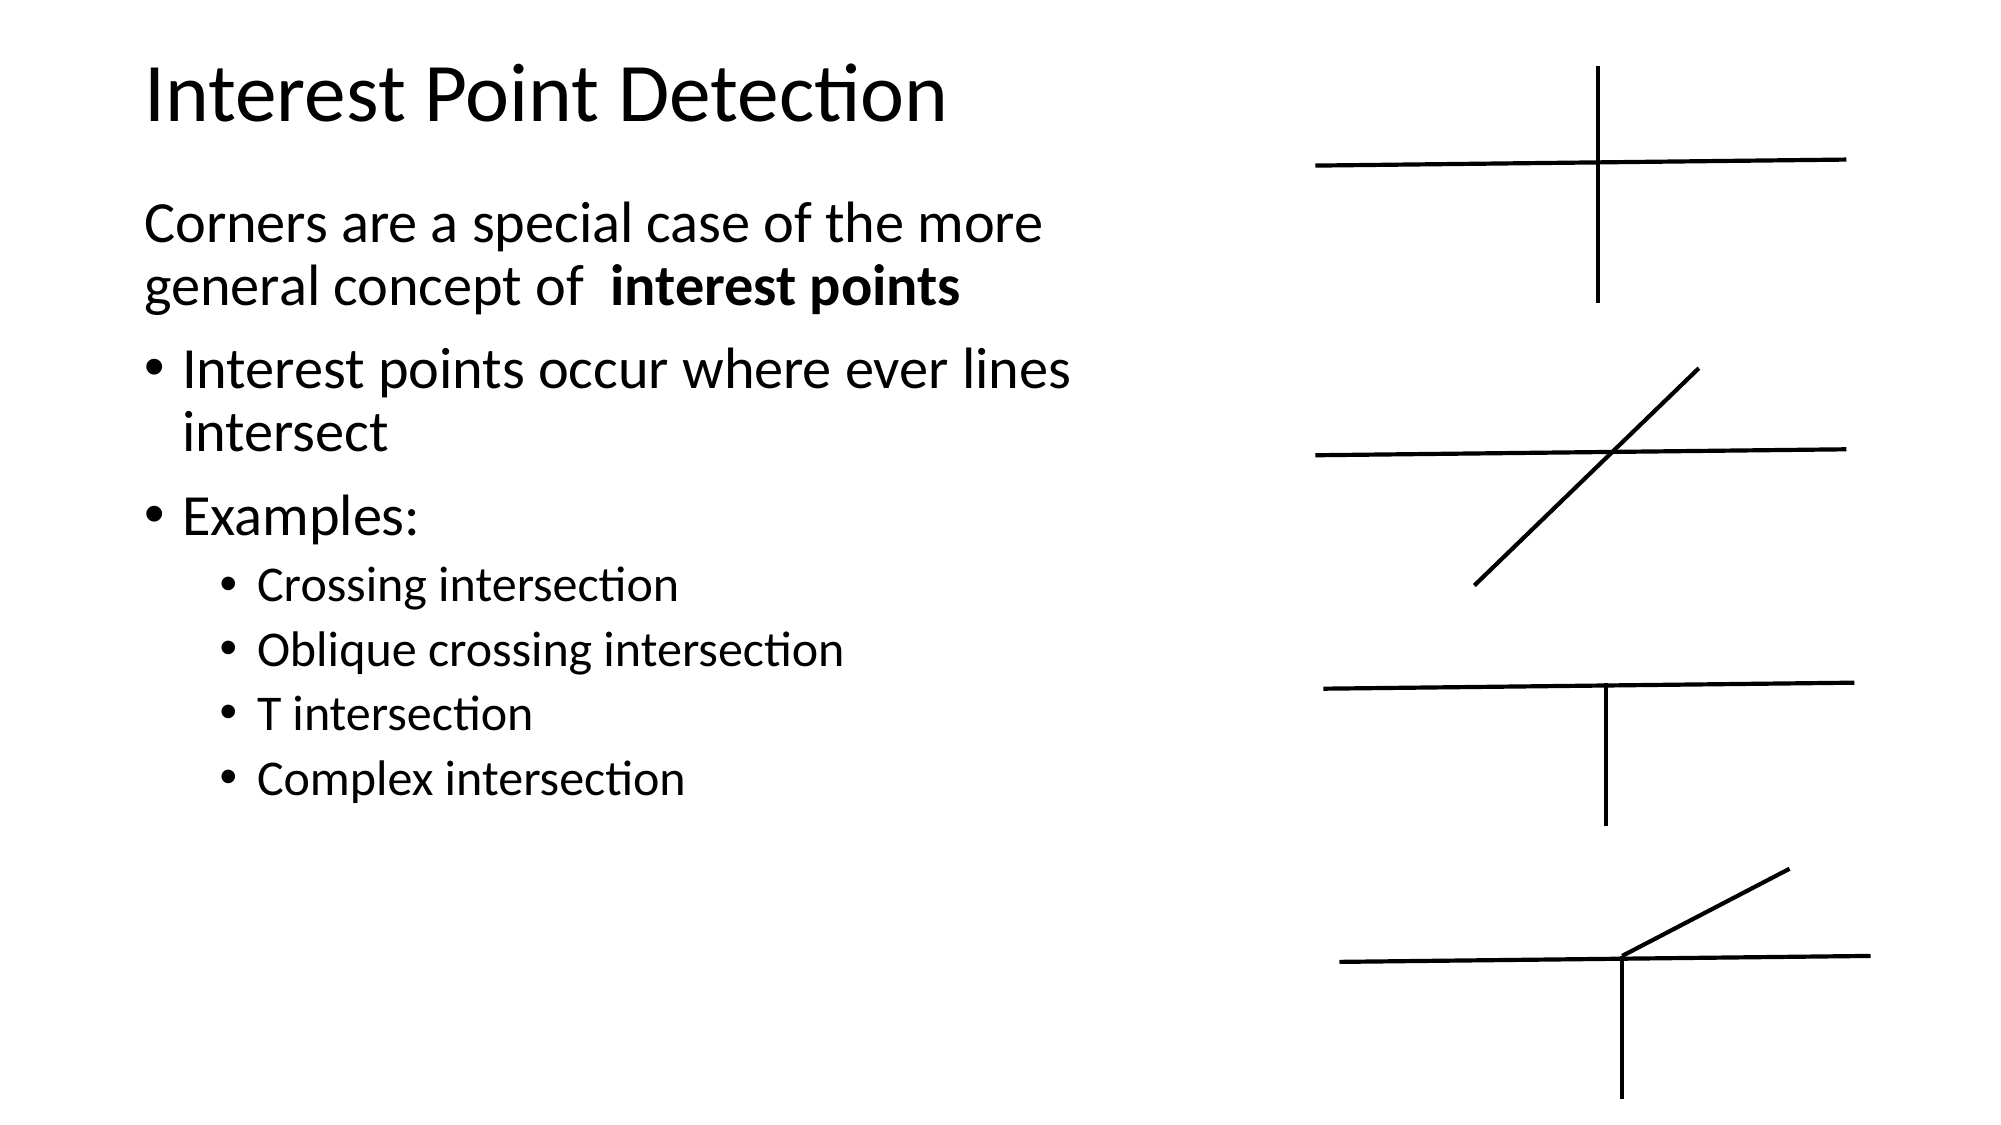

# Interest Point Detection
Corners are a special case of the more general concept of  interest points
Interest points occur where ever lines intersect
Examples:
Crossing intersection
Oblique crossing intersection
T intersection
Complex intersection